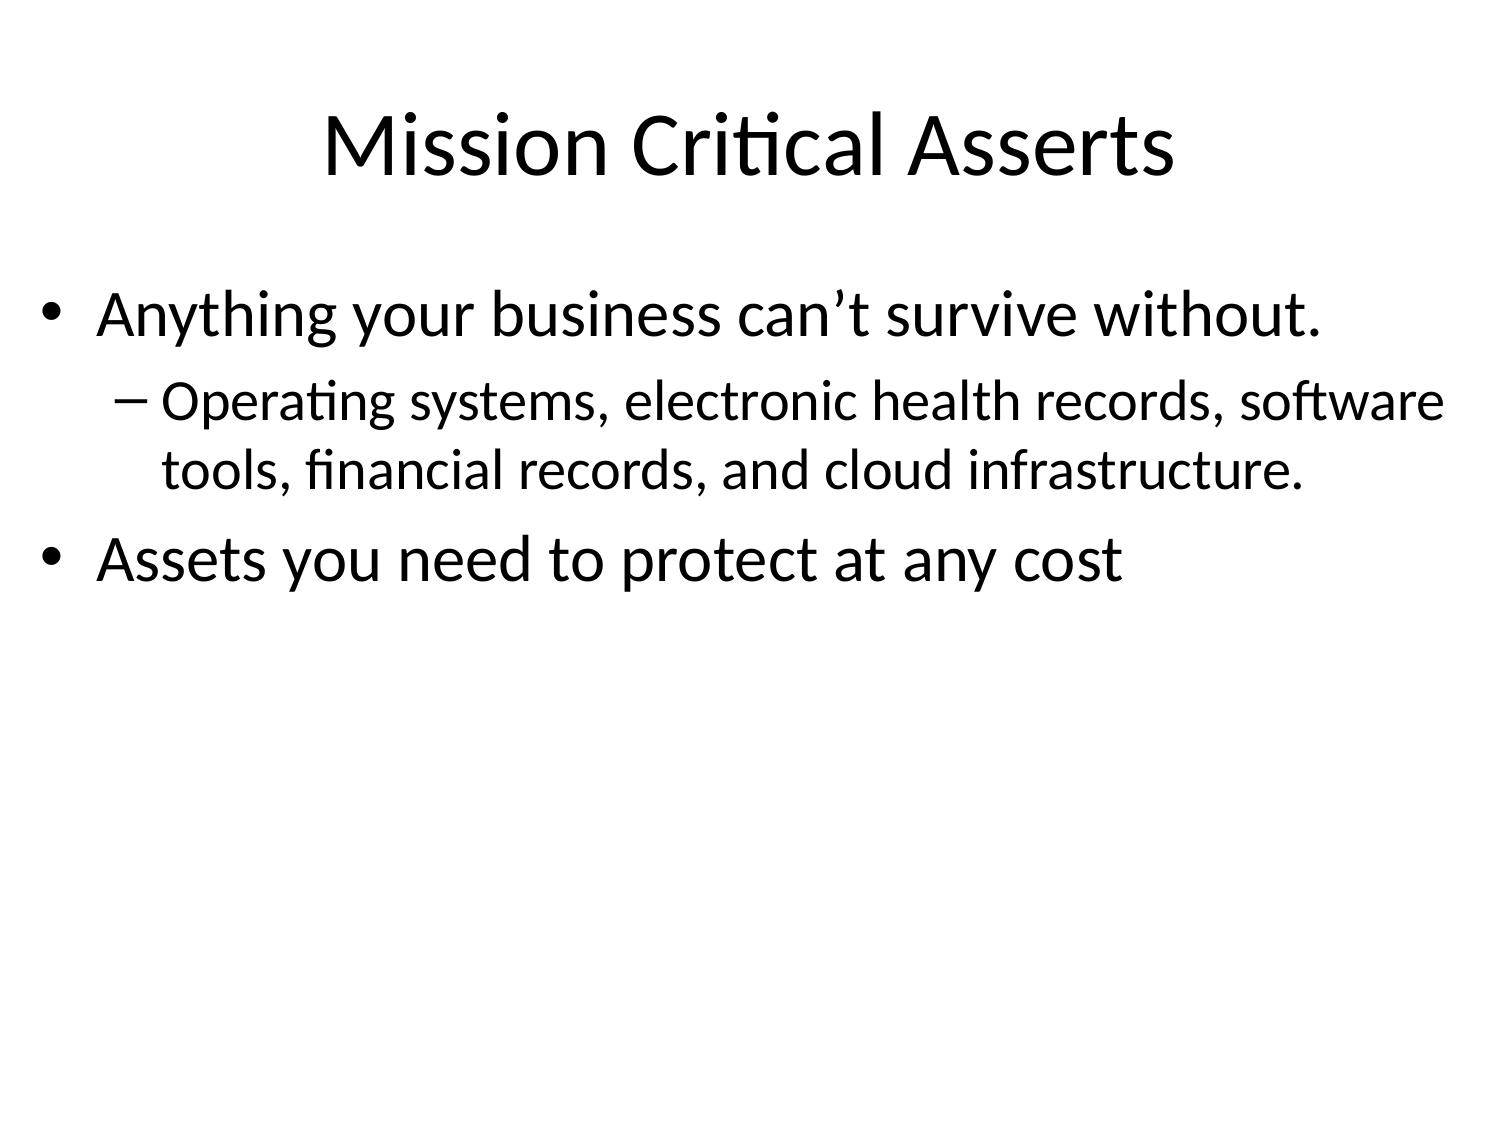

# Mission Critical Asserts
Anything your business can’t survive without.
Operating systems, electronic health records, software tools, financial records, and cloud infrastructure.
Assets you need to protect at any cost